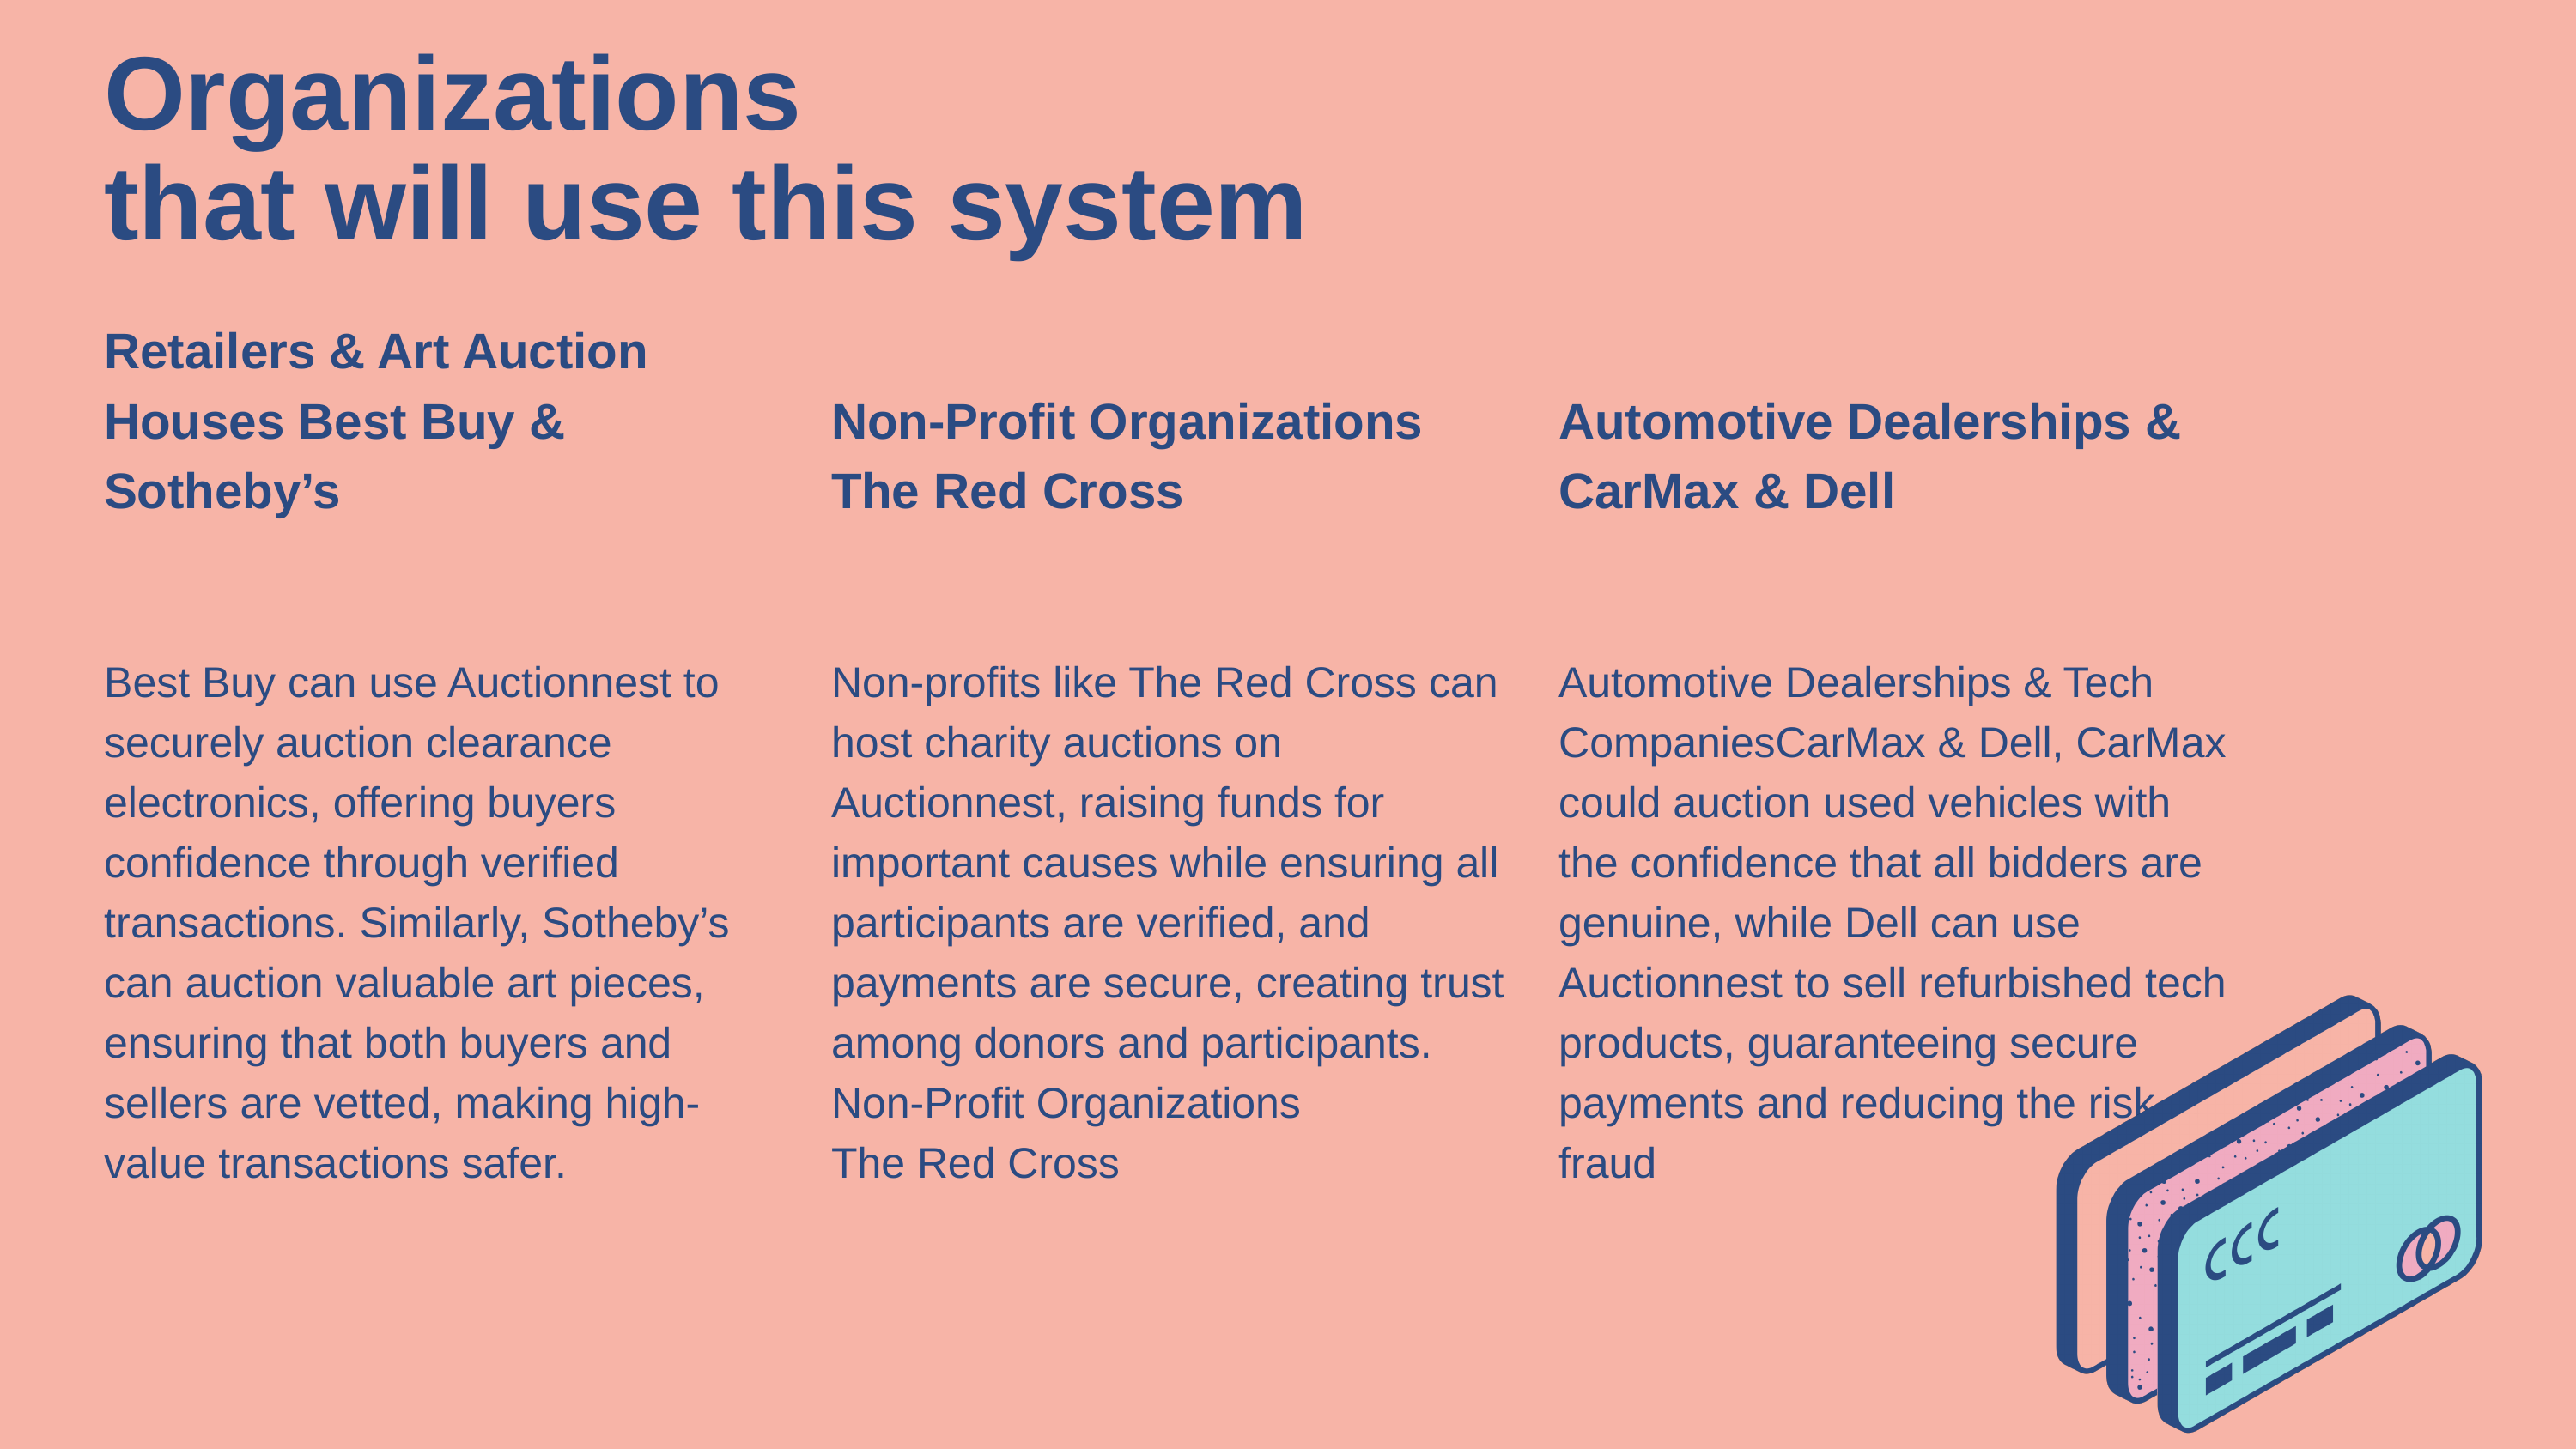

Organizations
that will use this system
| Retailers & Art Auction Houses Best Buy & Sotheby’s | Non-Profit Organizations The Red Cross | Automotive Dealerships & CarMax & Dell |
| --- | --- | --- |
| Best Buy can use Auctionnest to securely auction clearance electronics, offering buyers confidence through verified transactions. Similarly, Sotheby’s can auction valuable art pieces, ensuring that both buyers and sellers are vetted, making high-value transactions safer. | Non-profits like The Red Cross can host charity auctions on Auctionnest, raising funds for important causes while ensuring all participants are verified, and payments are secure, creating trust among donors and participants. Non-Profit Organizations The Red Cross | Automotive Dealerships & Tech CompaniesCarMax & Dell, CarMax could auction used vehicles with the confidence that all bidders are genuine, while Dell can use Auctionnest to sell refurbished tech products, guaranteeing secure payments and reducing the risk of fraud |